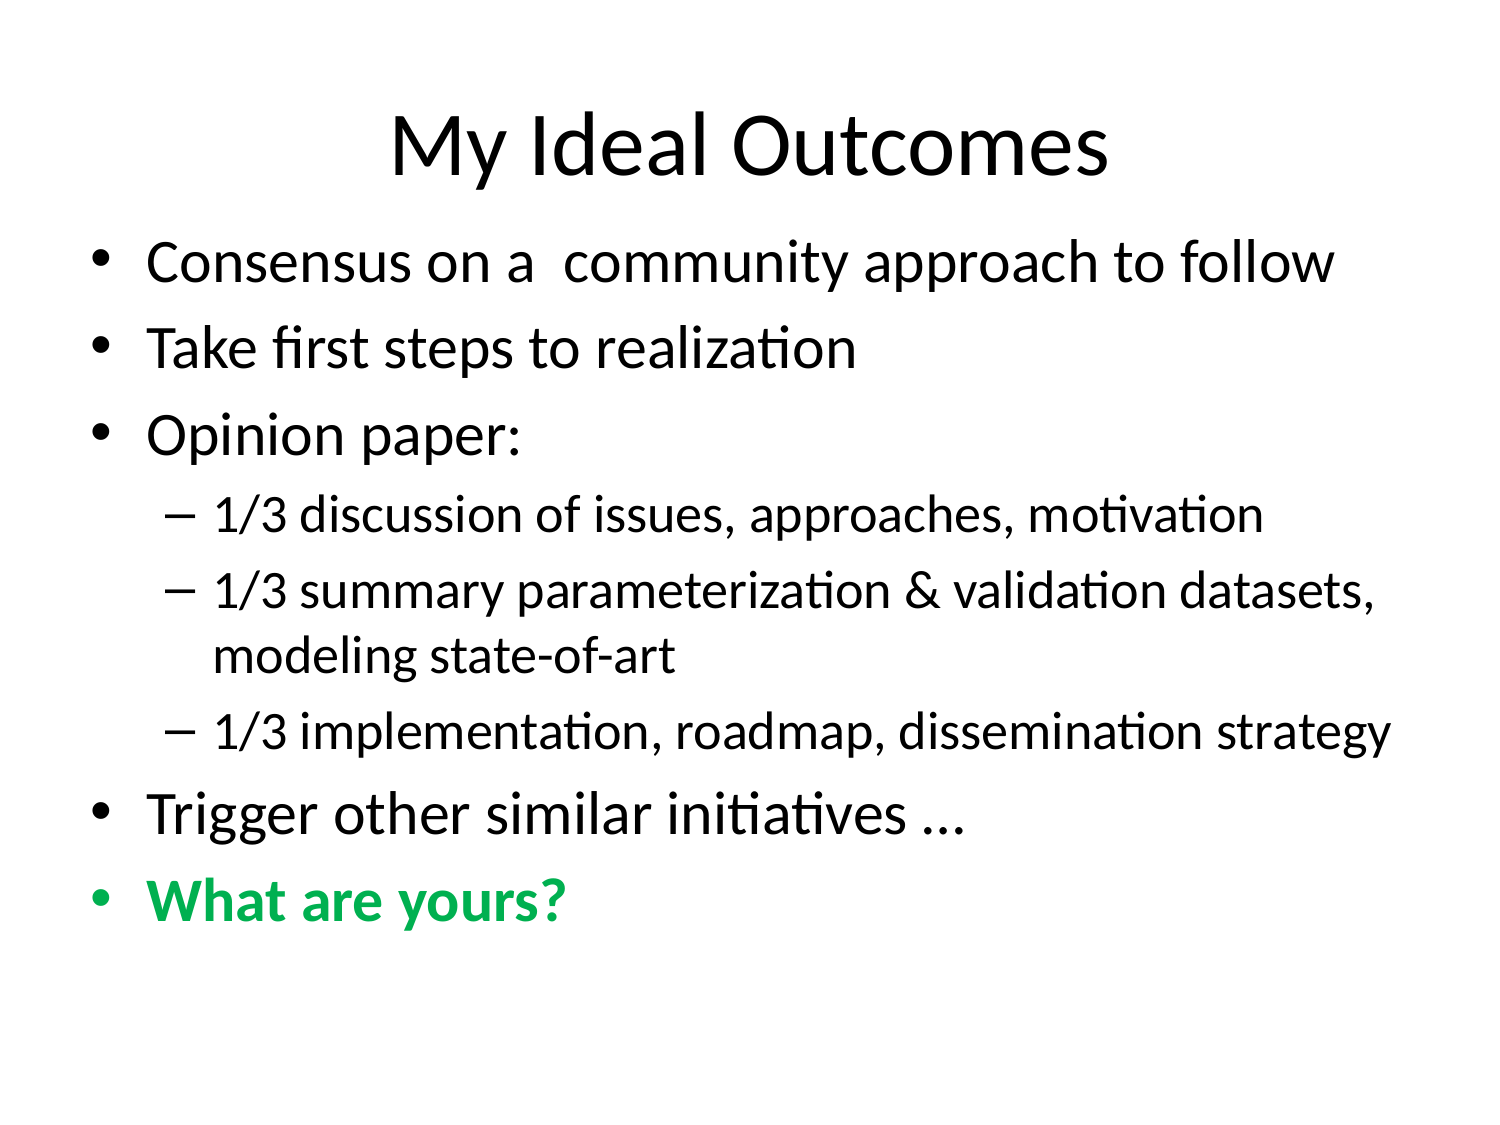

# My Ideal Outcomes
Consensus on a  community approach to follow
Take first steps to realization
Opinion paper:
1/3 discussion of issues, approaches, motivation
1/3 summary parameterization & validation datasets, modeling state-of-art
1/3 implementation, roadmap, dissemination strategy
Trigger other similar initiatives …
What are yours?